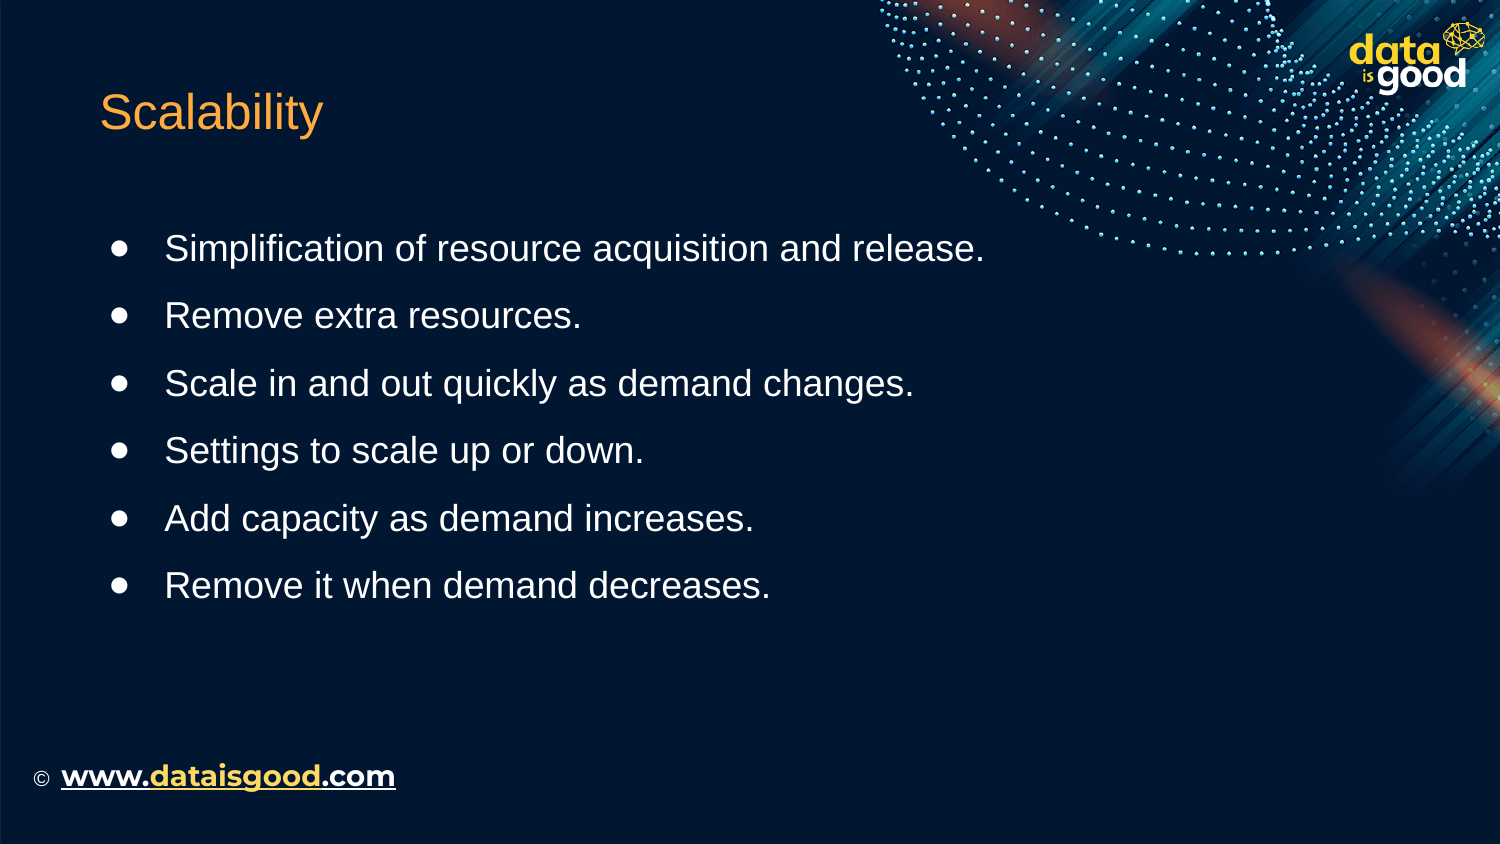

# Scalability
Simplification of resource acquisition and release.
Remove extra resources.
Scale in and out quickly as demand changes.
Settings to scale up or down.
Add capacity as demand increases.
Remove it when demand decreases.